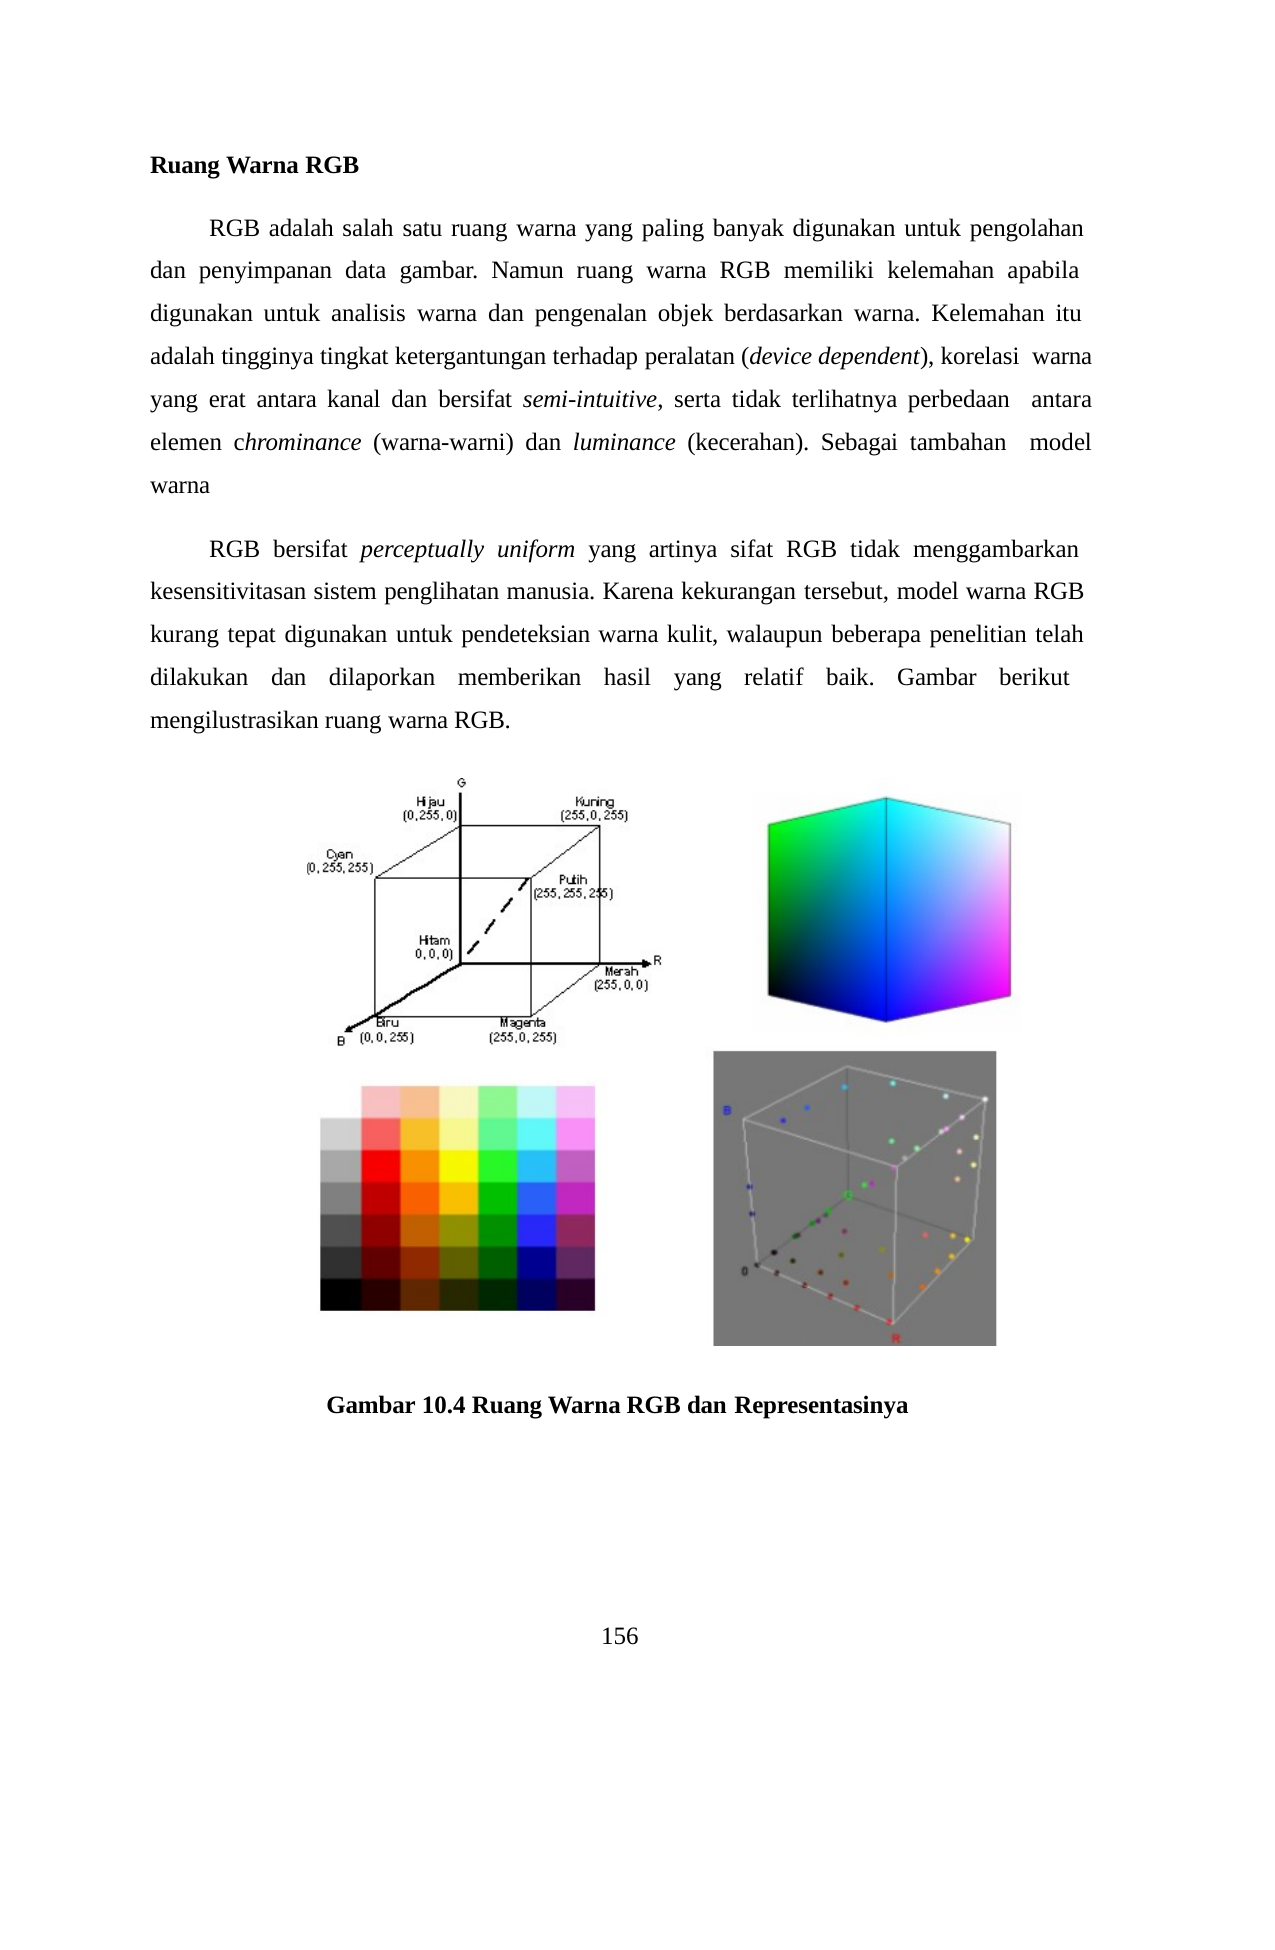

Ruang Warna RGB
RGB adalah salah satu ruang warna yang paling banyak digunakan untuk pengolahan  dan penyimpanan data gambar. Namun ruang warna RGB memiliki kelemahan apabila  digunakan untuk analisis warna dan pengenalan objek berdasarkan warna. Kelemahan itu  adalah tingginya tingkat ketergantungan terhadap peralatan (device dependent), korelasi  warna yang erat antara kanal dan bersifat semi-intuitive, serta tidak terlihatnya perbedaan  antara elemen chrominance (warna-warni) dan luminance (kecerahan). Sebagai tambahan  model warna
RGB bersifat perceptually uniform yang artinya sifat RGB tidak menggambarkan  kesensitivitasan sistem penglihatan manusia. Karena kekurangan tersebut, model warna RGB  kurang tepat digunakan untuk pendeteksian warna kulit, walaupun beberapa penelitian telah  dilakukan dan dilaporkan memberikan hasil yang relatif baik. Gambar berikut  mengilustrasikan ruang warna RGB.

Gambar 10.4 Ruang Warna RGB dan Representasinya
156